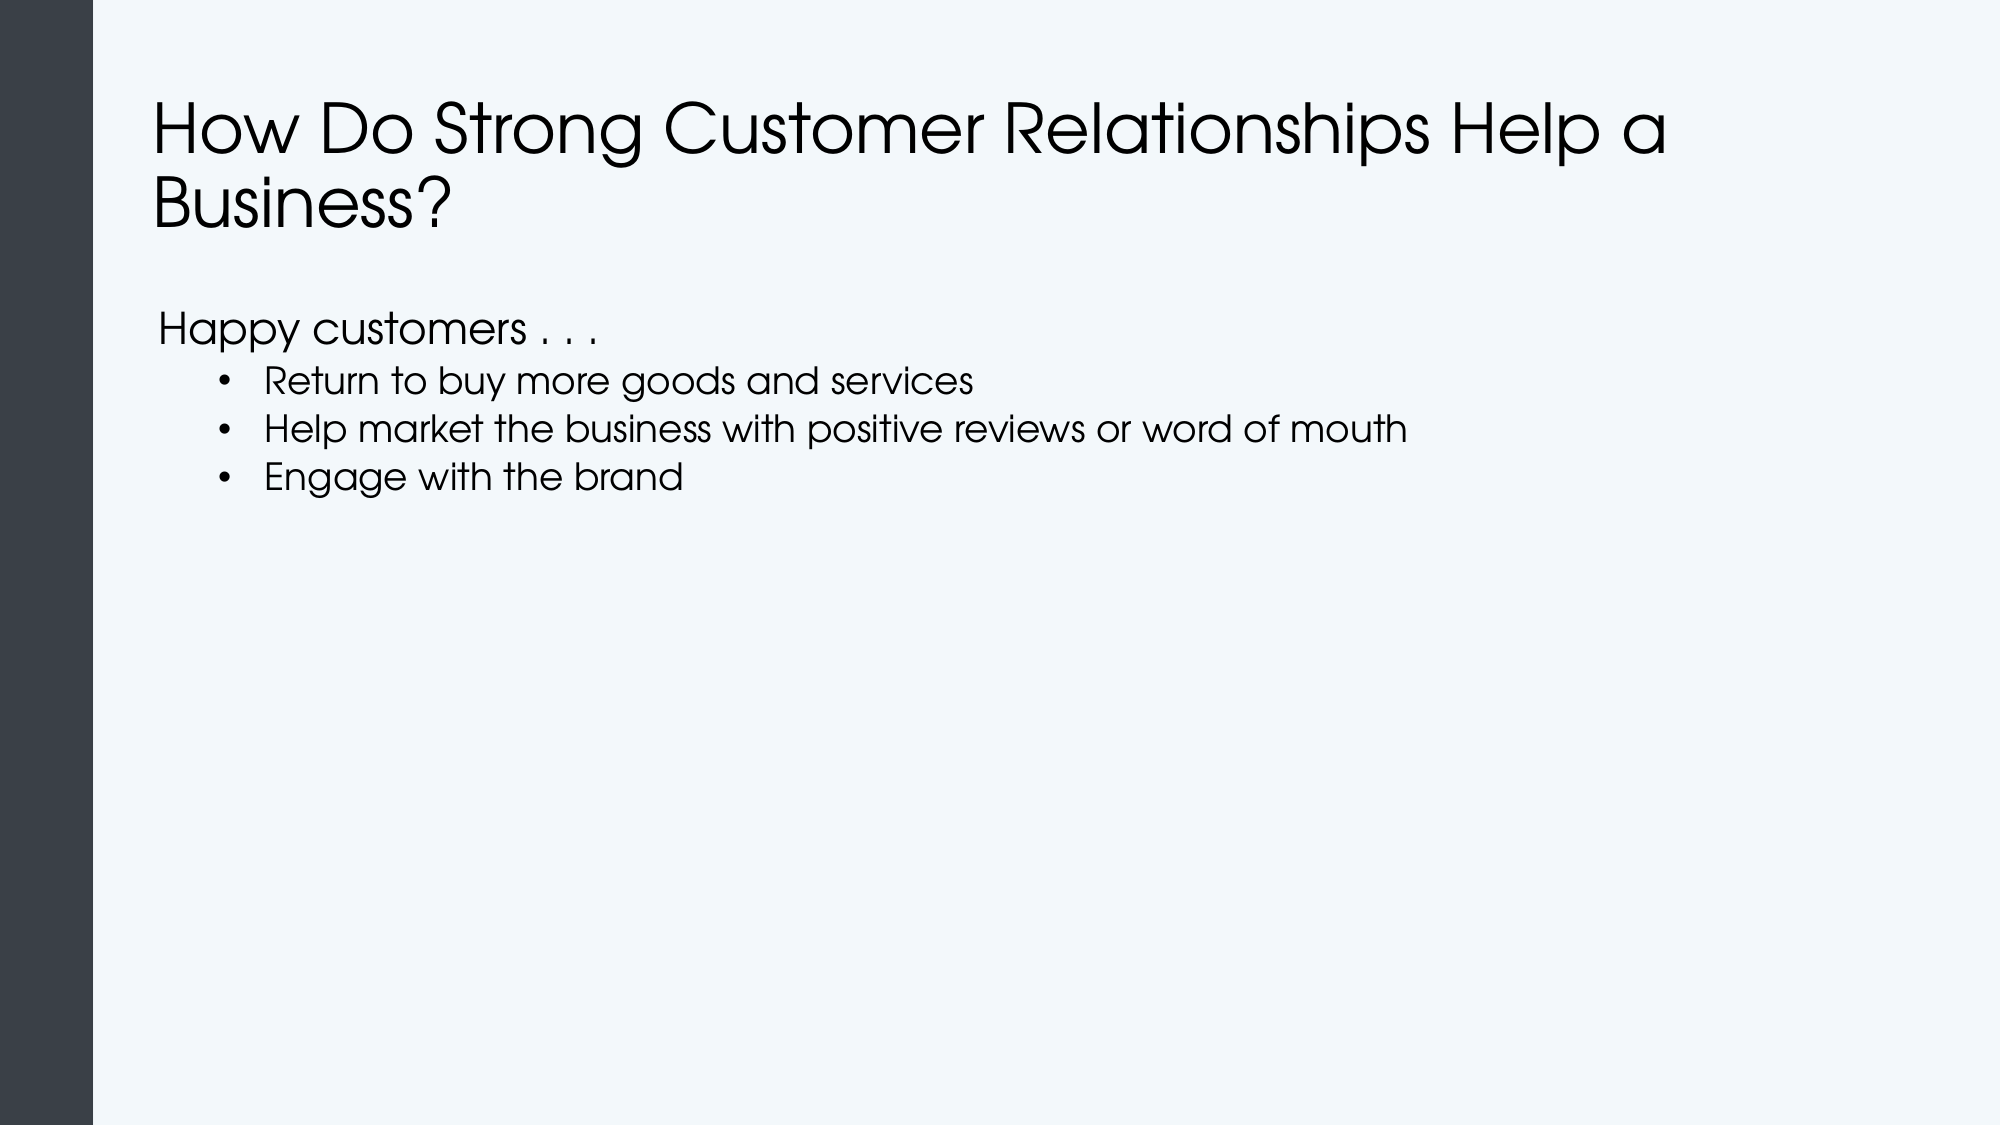

# How Do Strong Customer Relationships Help a Business?
Happy customers . . .
Return to buy more goods and services
Help market the business with positive reviews or word of mouth
Engage with the brand